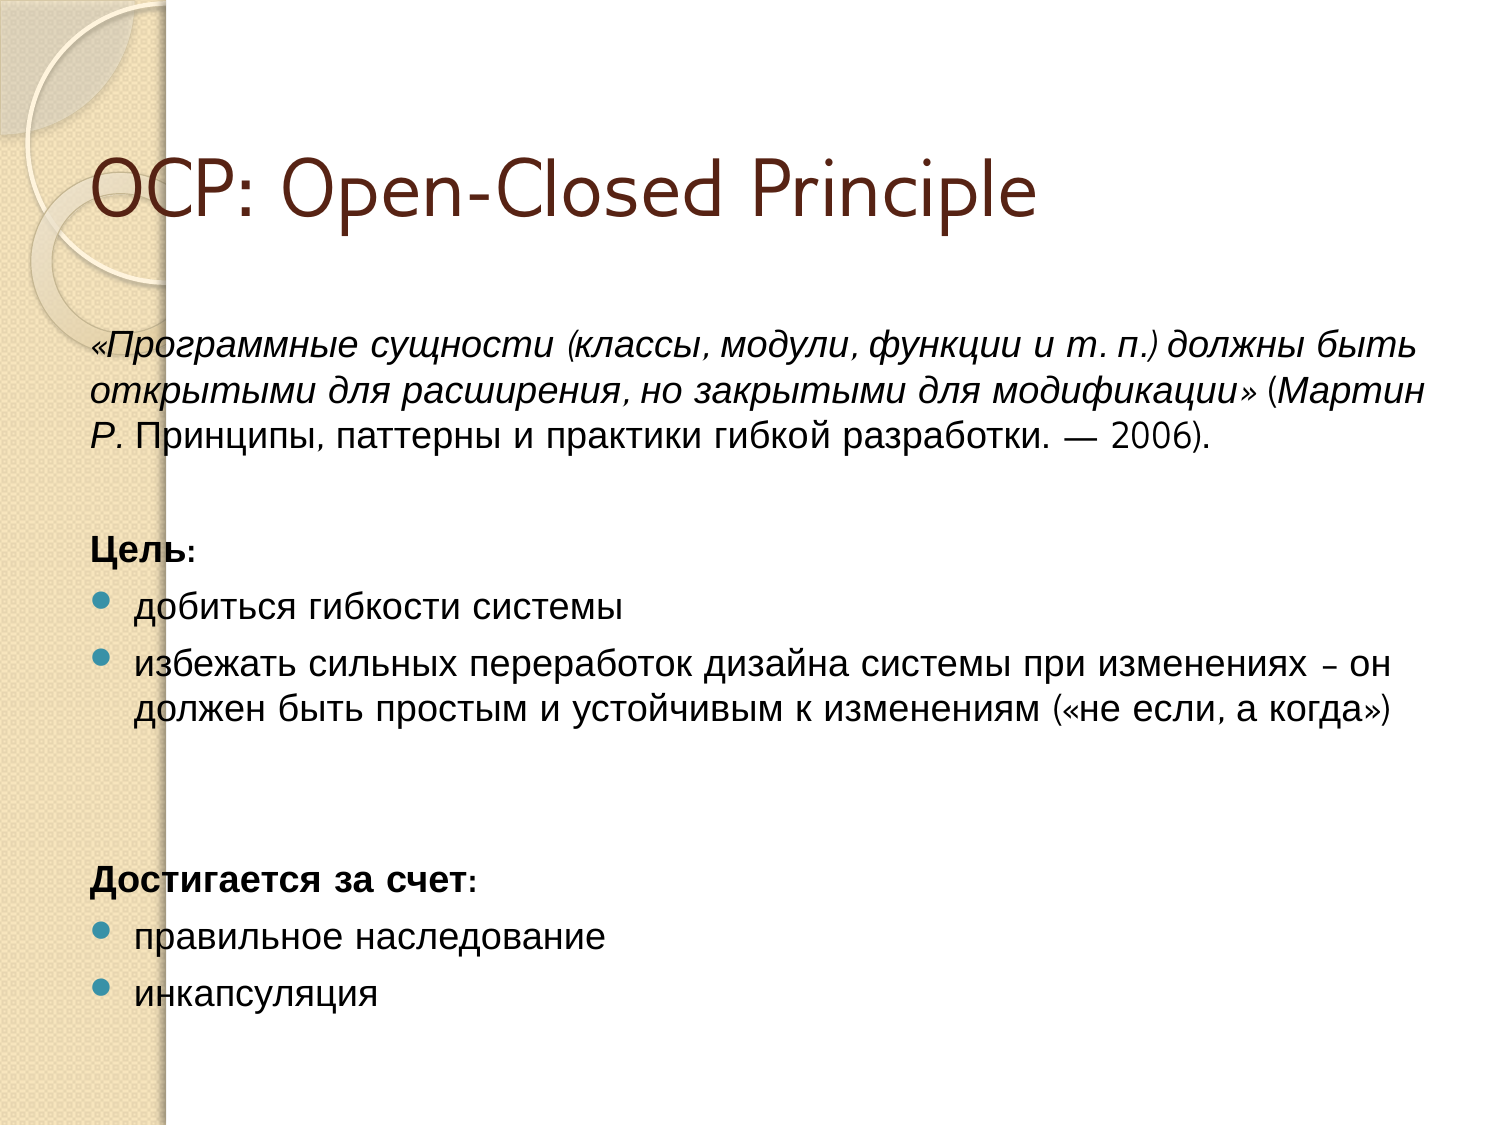

# OCP: Open-Closed Principle
«Программные сущности (классы, модули, функции и т. п.) должны быть открытыми для расширения, но закрытыми для модификации» (Мартин Р. Принципы, паттерны и практики гибкой разработки. — 2006).

Цель:
добиться гибкости системы
избежать сильных переработок дизайна системы при изменениях – он должен быть простым и устойчивым к изменениям («не если, а когда»)

Достигается за счет:
правильное наследование
инкапсуляция